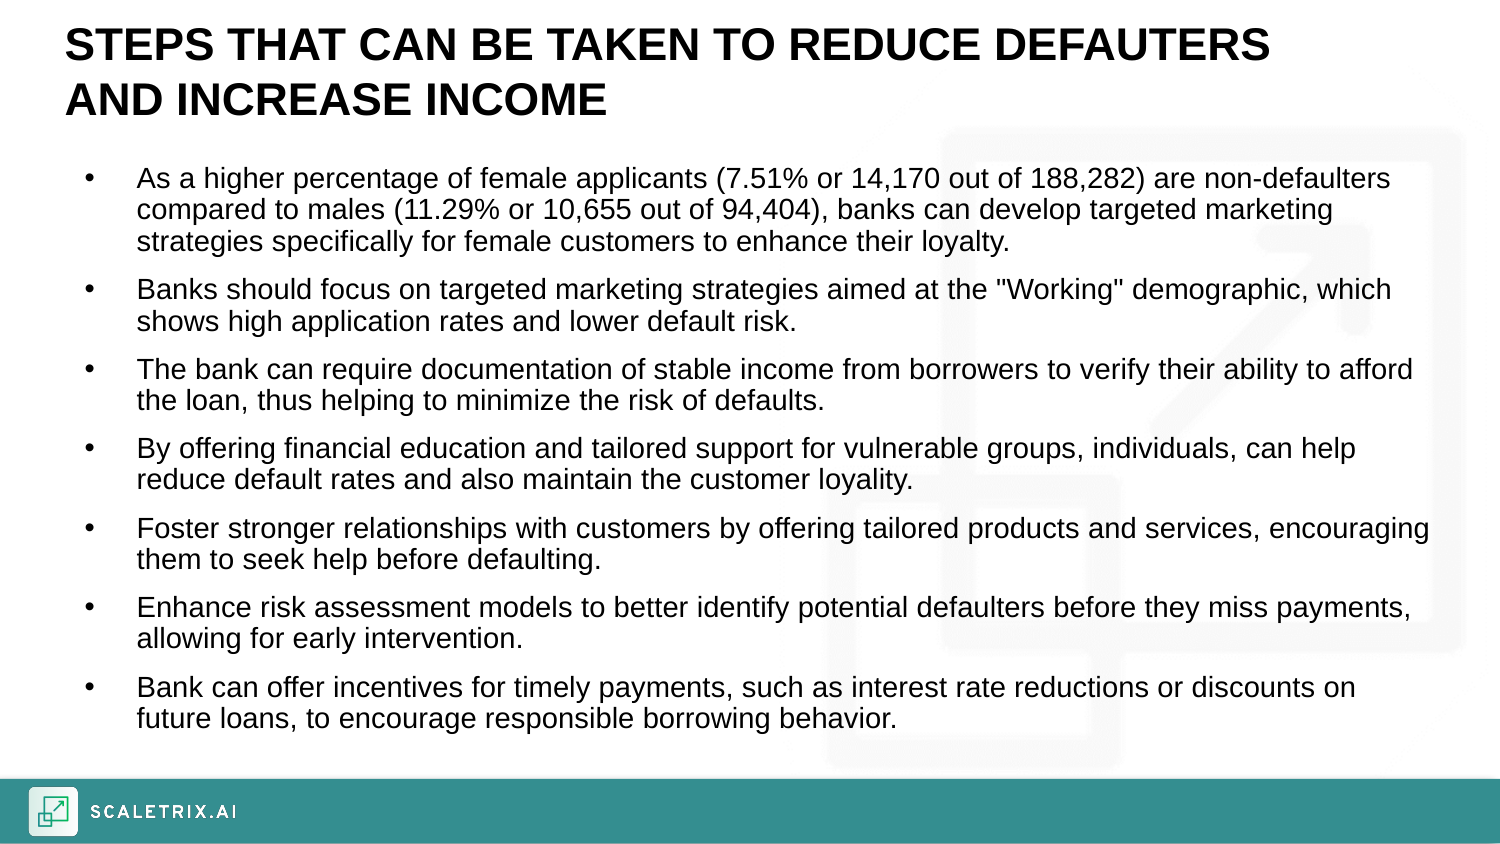

# STEPS THAT CAN BE TAKEN TO REDUCE DEFAUTERS AND INCREASE INCOME
As a higher percentage of female applicants (7.51% or 14,170 out of 188,282) are non-defaulters compared to males (11.29% or 10,655 out of 94,404), banks can develop targeted marketing strategies specifically for female customers to enhance their loyalty.
Banks should focus on targeted marketing strategies aimed at the "Working" demographic, which shows high application rates and lower default risk.
The bank can require documentation of stable income from borrowers to verify their ability to afford the loan, thus helping to minimize the risk of defaults.
By offering financial education and tailored support for vulnerable groups, individuals, can help reduce default rates and also maintain the customer loyality.
Foster stronger relationships with customers by offering tailored products and services, encouraging them to seek help before defaulting.
Enhance risk assessment models to better identify potential defaulters before they miss payments, allowing for early intervention.
Bank can offer incentives for timely payments, such as interest rate reductions or discounts on future loans, to encourage responsible borrowing behavior.